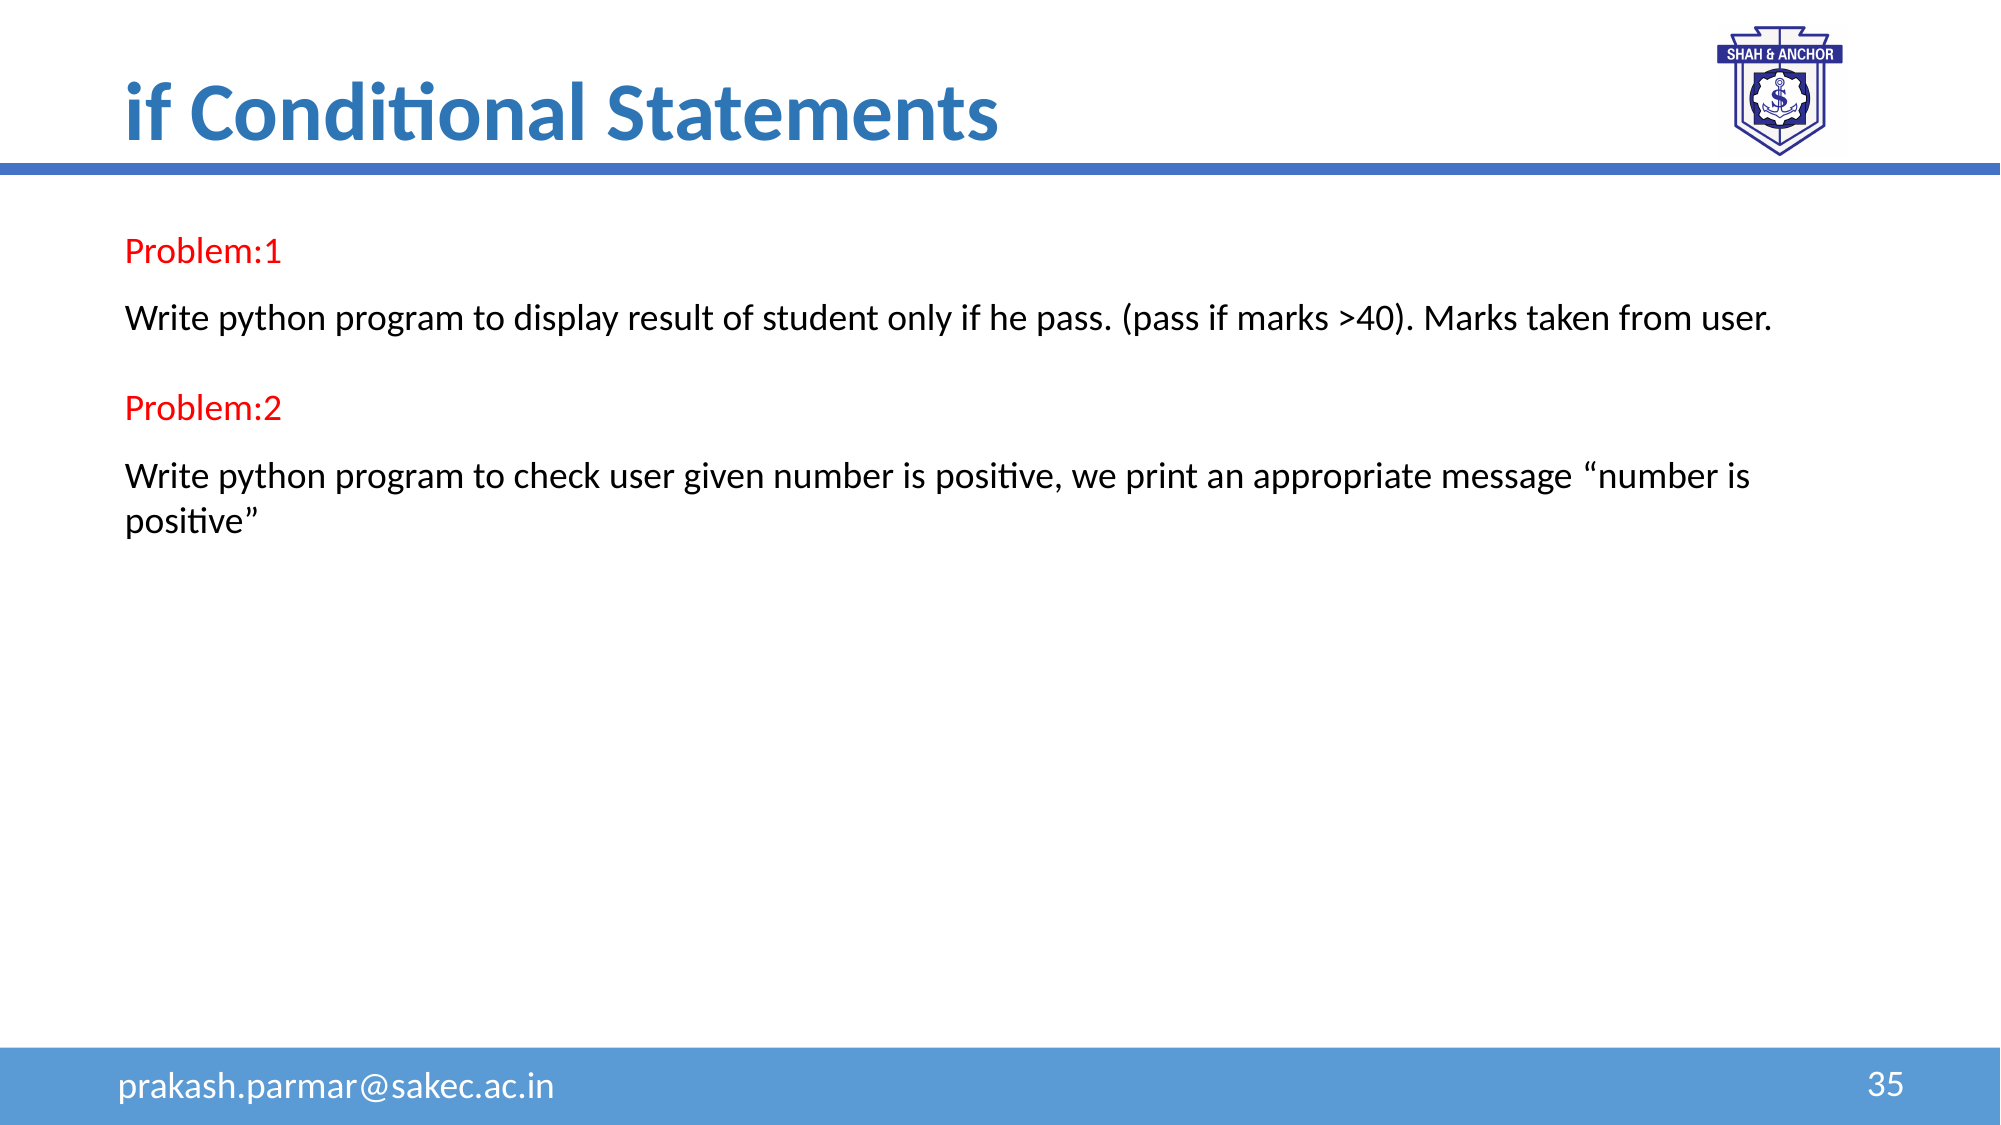

if Conditional Statements
Problem:1

Write python program to display result of student only if he pass. (pass if marks >40). Marks taken from user.

Problem:2

Write python program to check user given number is positive, we print an appropriate message “number is positive”
35
prakash.parmar@sakec.ac.in